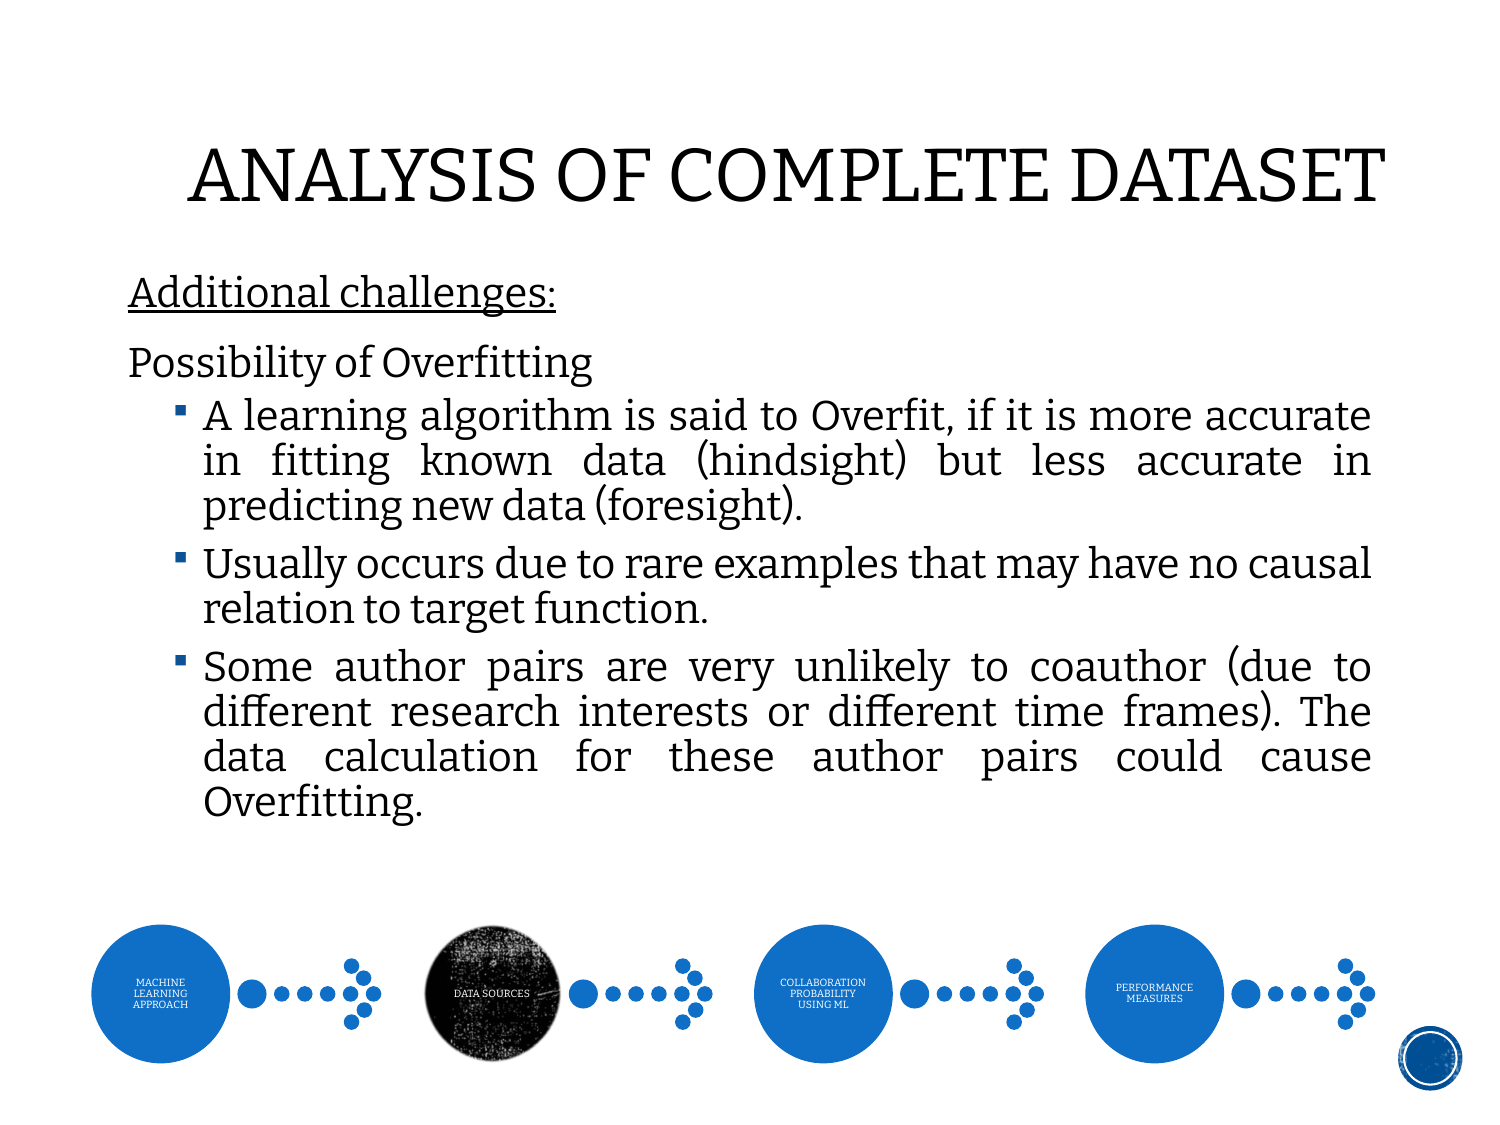

# ANALYSIS OF COMPLETE DATASET
Additional challenges:
Possibility of Overfitting
A learning algorithm is said to Overfit, if it is more accurate in fitting known data (hindsight) but less accurate in predicting new data (foresight).
Usually occurs due to rare examples that may have no causal relation to target function.
Some author pairs are very unlikely to coauthor (due to different research interests or different time frames). The data calculation for these author pairs could cause Overfitting.

MACHINE LEARNING APPROACH
DATA SOURCES
COLLABORATION PROBABILITY USING ML
PERFORMANCE MEASURES